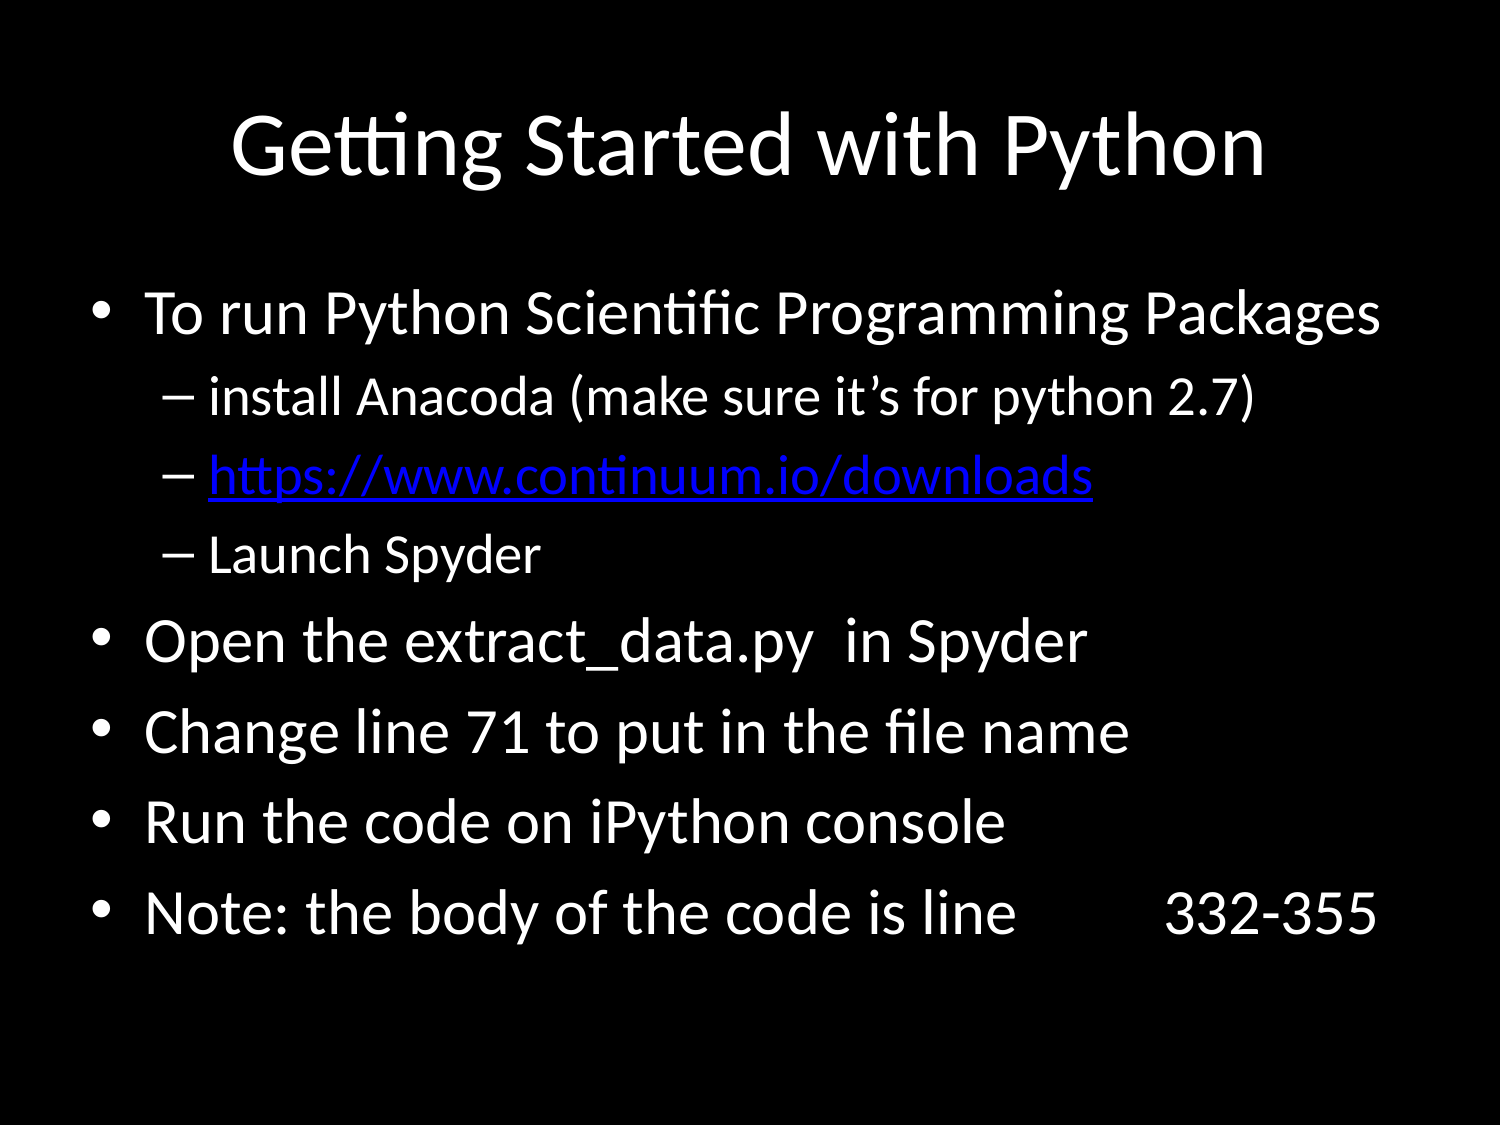

# Getting Started with Python
To run Python Scientific Programming Packages
install Anacoda (make sure it’s for python 2.7)
https://www.continuum.io/downloads
Launch Spyder
Open the extract_data.py  in Spyder
Change line 71 to put in the file name
Run the code on iPython console
Note: the body of the code is line 	332-355